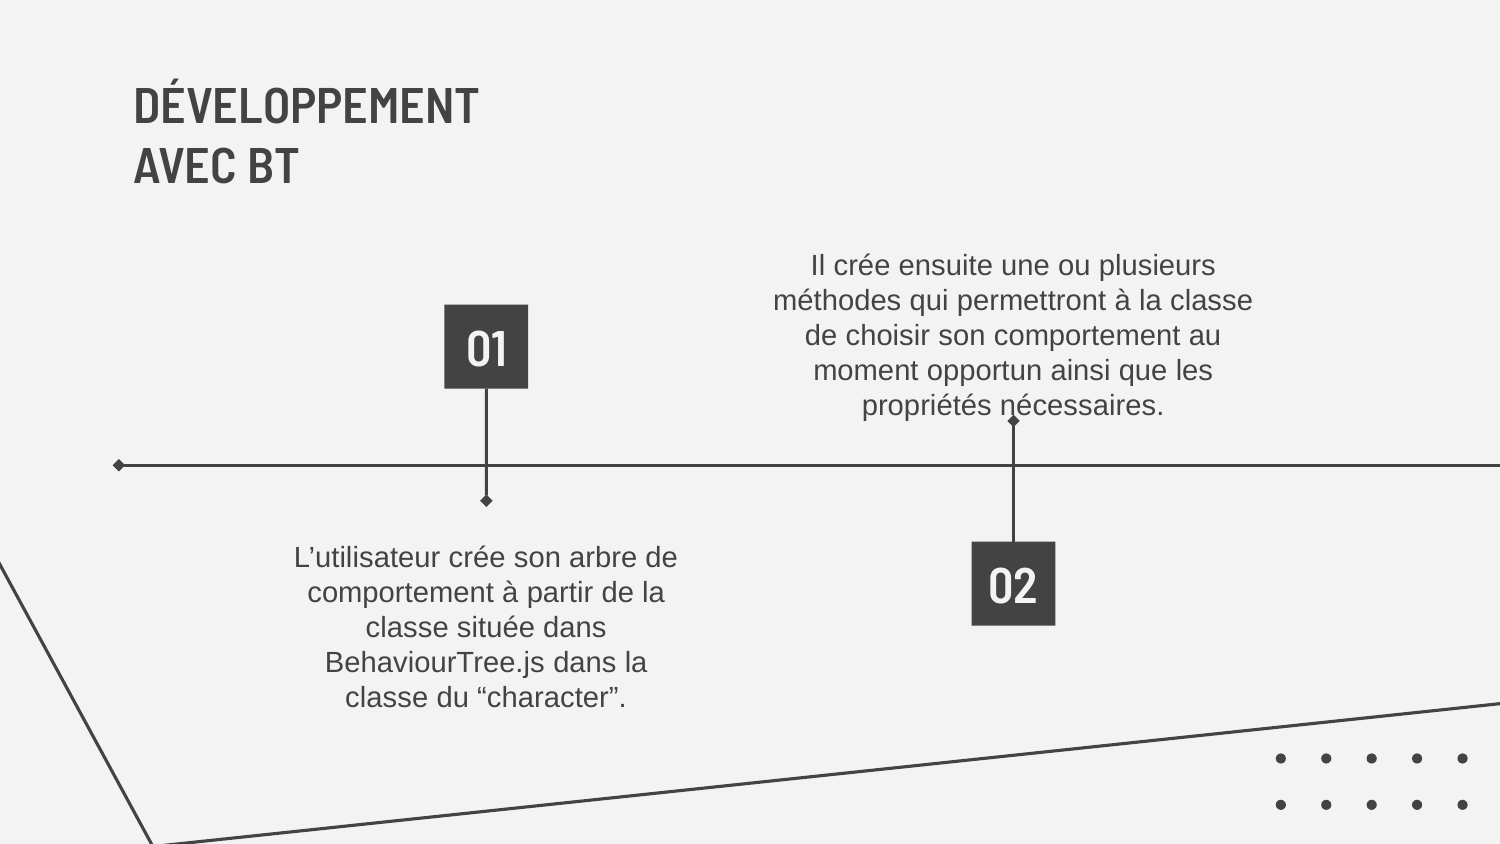

# DÉVELOPPEMENT AVEC BT
Il crée ensuite une ou plusieurs méthodes qui permettront à la classe de choisir son comportement au moment opportun ainsi que les propriétés nécessaires.
01
L’utilisateur crée son arbre de comportement à partir de la classe située dans BehaviourTree.js dans la classe du “character”.
02